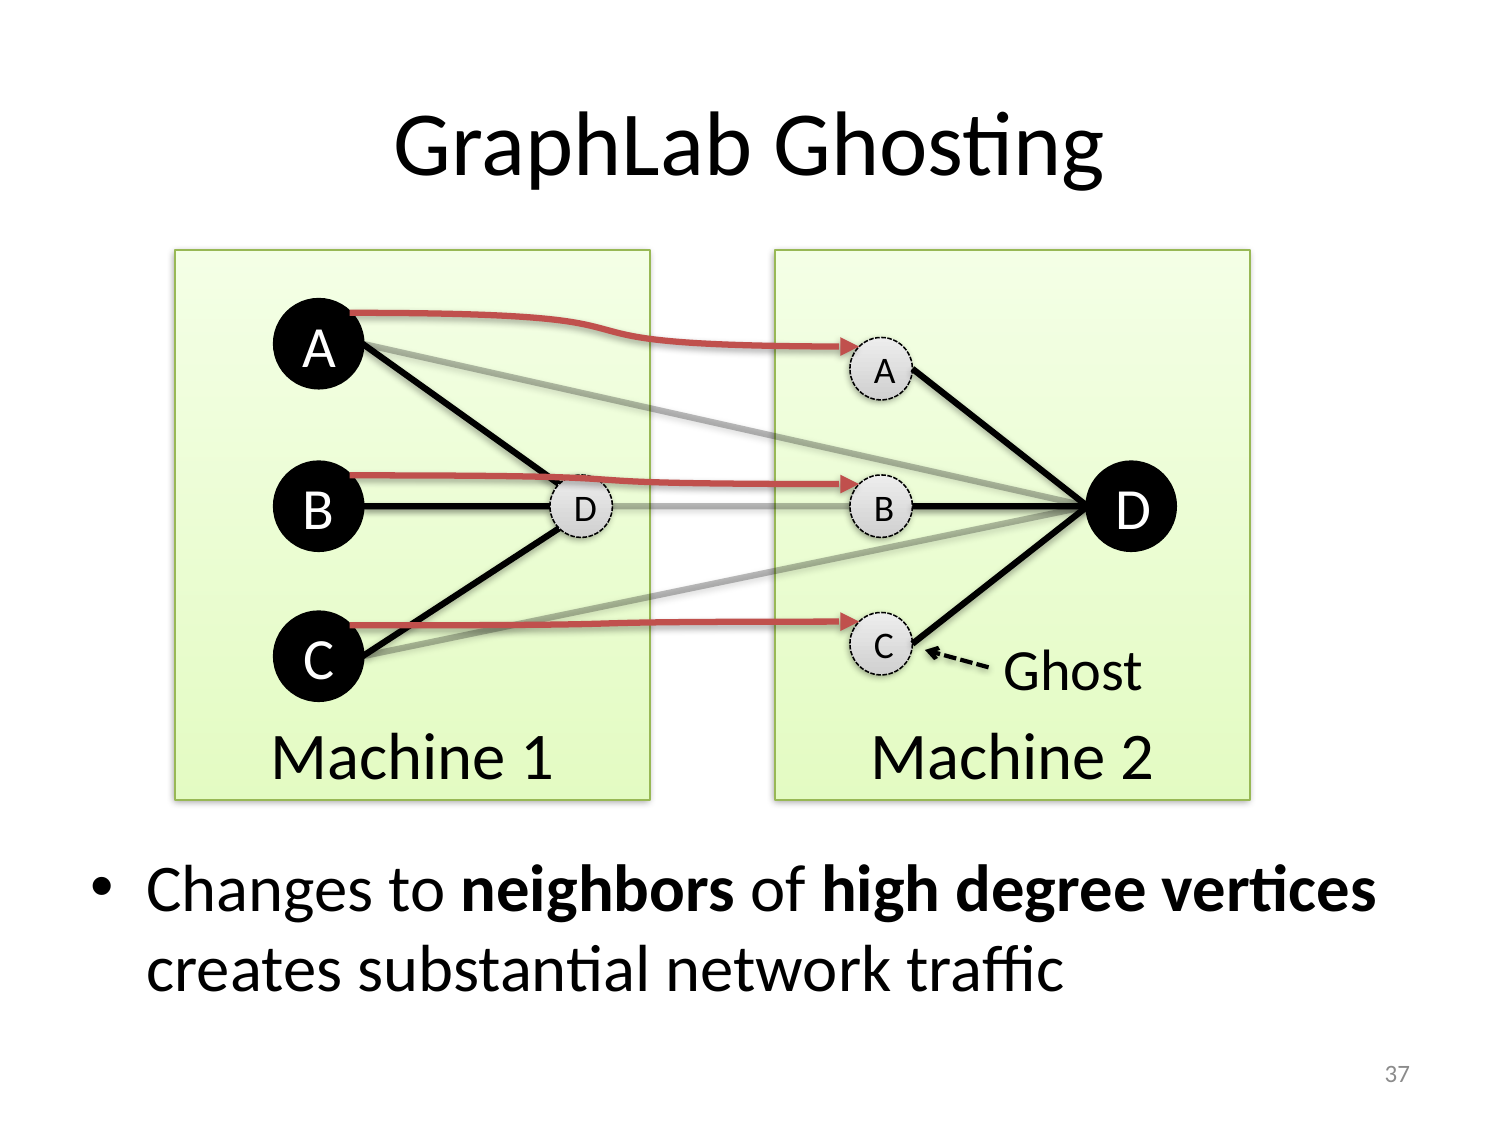

# GraphLab Ghosting
Machine 1
Machine 2
A
A
B
D
D
B
C
C
Ghost
Changes to neighbors of high degree vertices creates substantial network traffic
37